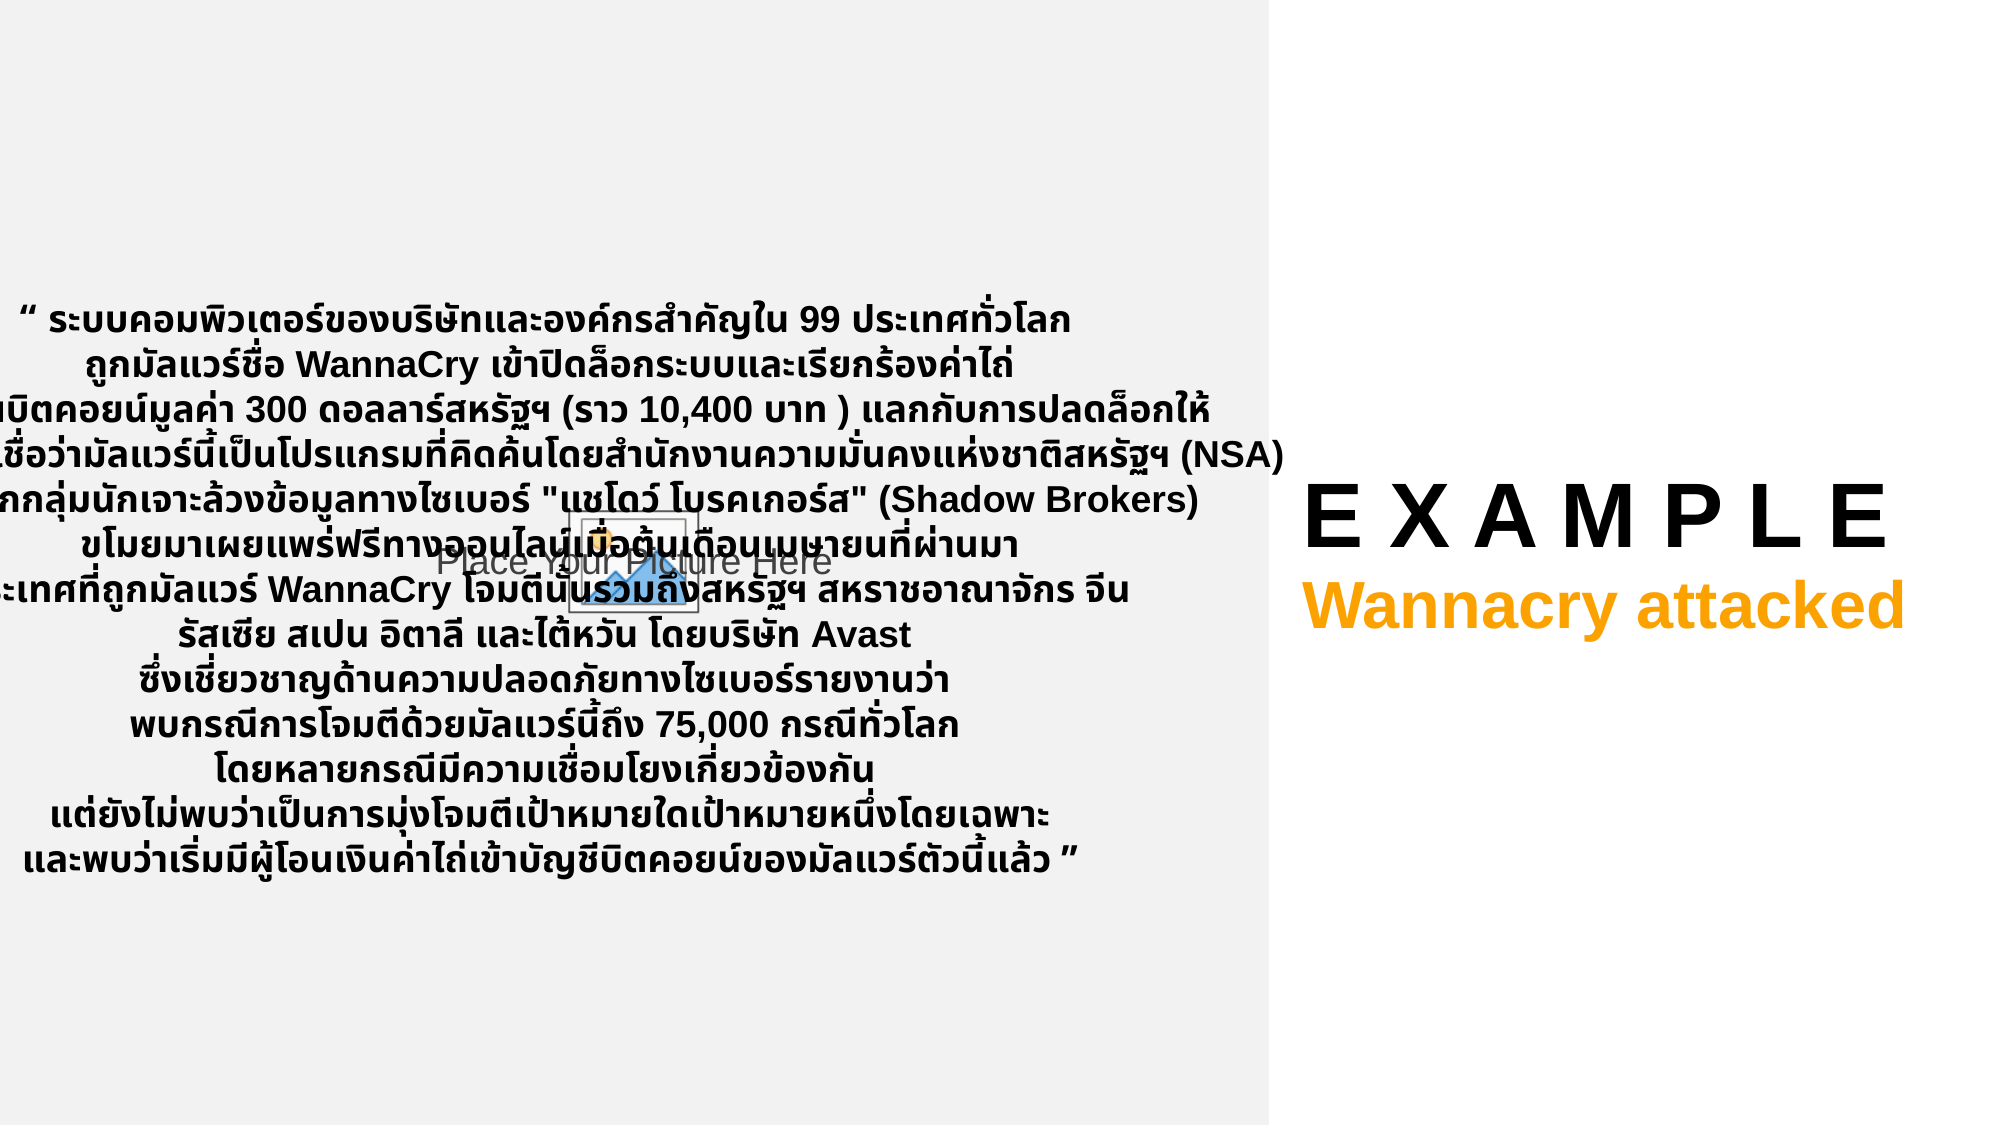

“ ระบบคอมพิวเตอร์ของบริษัทและองค์กรสำคัญใน 99 ประเทศทั่วโลก
ถูกมัลแวร์ชื่อ WannaCry เข้าปิดล็อกระบบและเรียกร้องค่าไถ่
เป็นเงินบิตคอยน์มูลค่า 300 ดอลลาร์สหรัฐฯ (ราว 10,400 บาท ) แลกกับการปลดล็อกให้
ผู้เชี่ยวชาญเชื่อว่ามัลแวร์นี้เป็นโปรแกรมที่คิดค้นโดยสำนักงานความมั่นคงแห่งชาติสหรัฐฯ (NSA)
แต่ได้ถูกกลุ่มนักเจาะล้วงข้อมูลทางไซเบอร์ "แชโดว์ โบรคเกอร์ส" (Shadow Brokers)
ขโมยมาเผยแพร่ฟรีทางออนไลน์เมื่อต้นเดือนเมษายนที่ผ่านมา
ประเทศที่ถูกมัลแวร์ WannaCry โจมตีนั้นรวมถึงสหรัฐฯ สหราชอาณาจักร จีน
รัสเซีย สเปน อิตาลี และไต้หวัน โดยบริษัท Avast
ซึ่งเชี่ยวชาญด้านความปลอดภัยทางไซเบอร์รายงานว่า
พบกรณีการโจมตีด้วยมัลแวร์นี้ถึง 75,000 กรณีทั่วโลก
โดยหลายกรณีมีความเชื่อมโยงเกี่ยวข้องกัน
แต่ยังไม่พบว่าเป็นการมุ่งโจมตีเป้าหมายใดเป้าหมายหนึ่งโดยเฉพาะ
และพบว่าเริ่มมีผู้โอนเงินค่าไถ่เข้าบัญชีบิตคอยน์ของมัลแวร์ตัวนี้แล้ว ”
E X A M P L E
Wannacry attacked